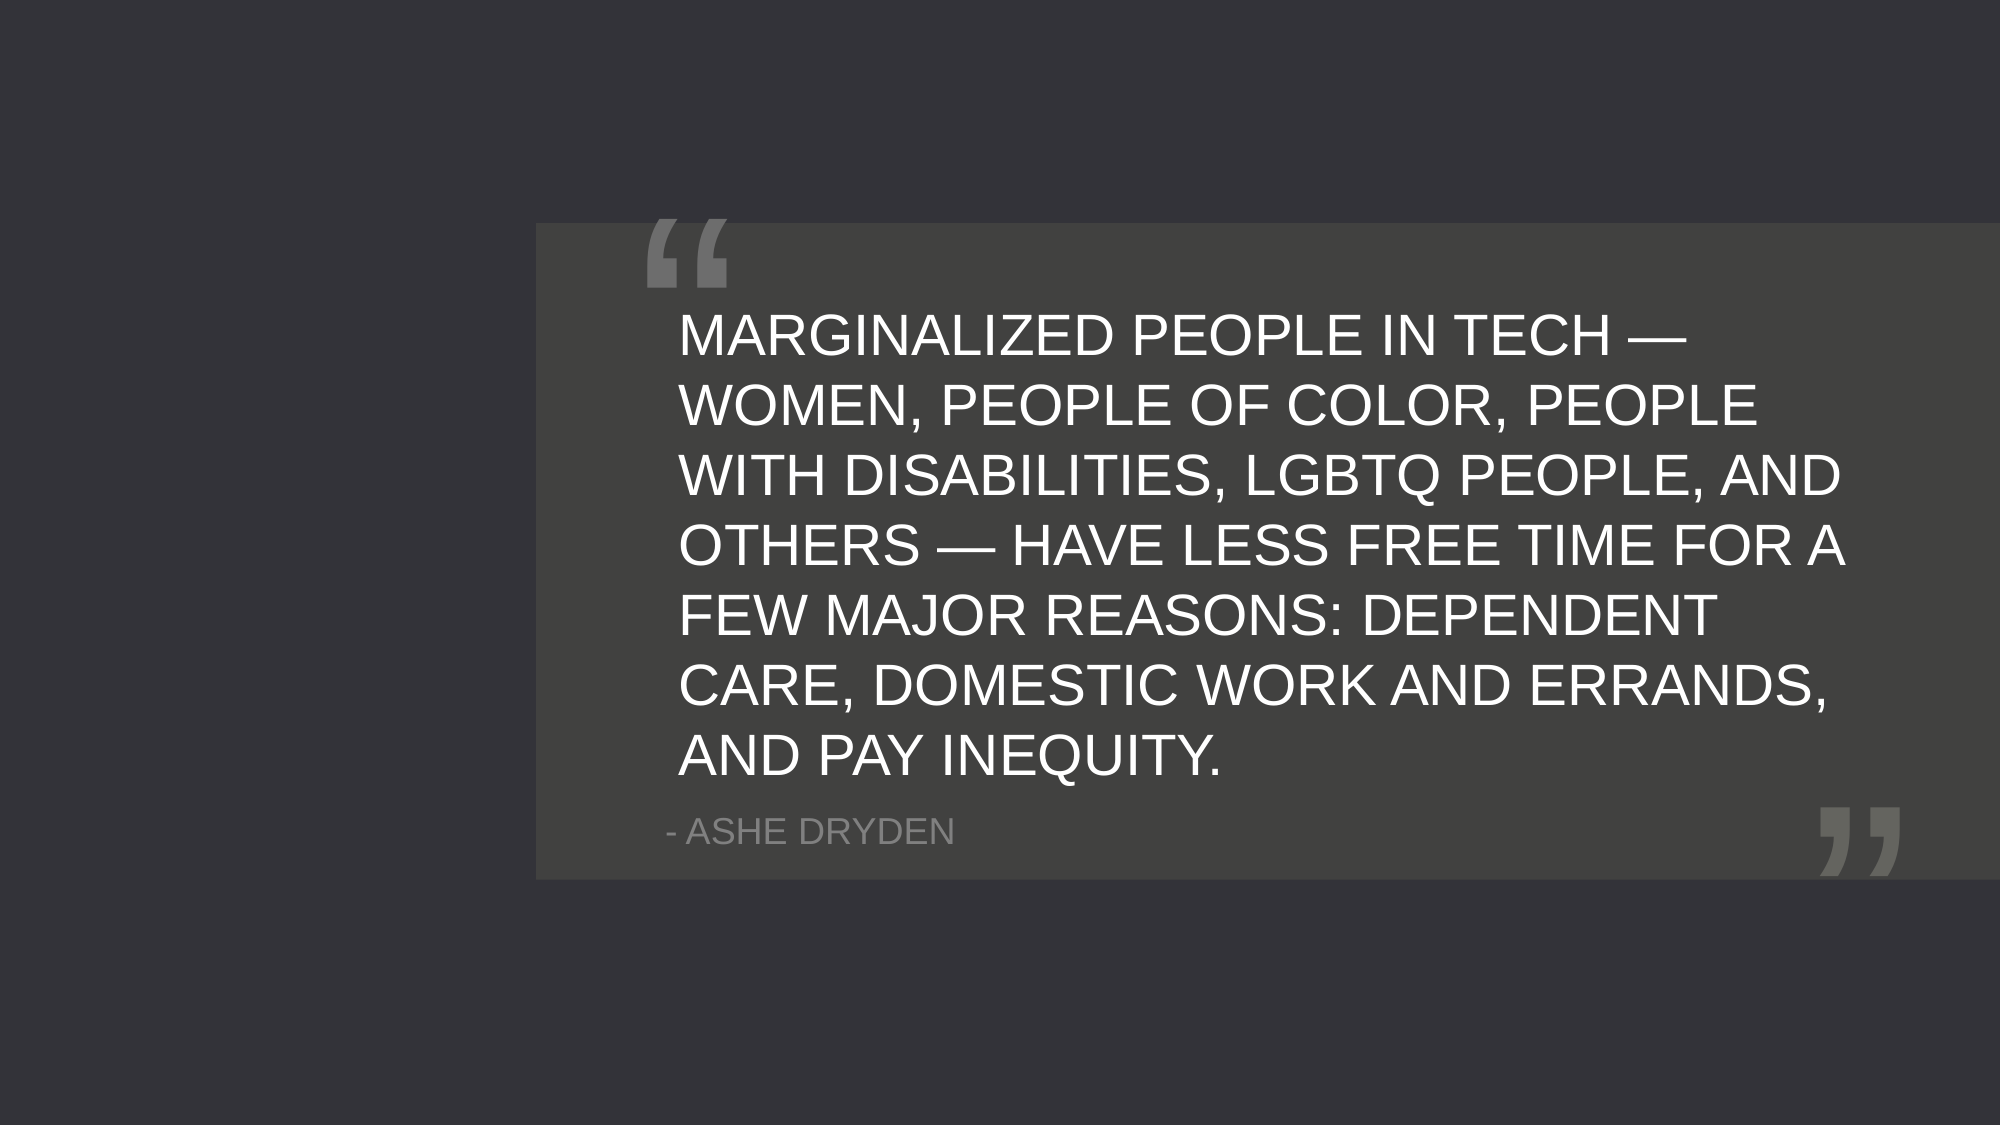

“

MARGINALIZED PEOPLE IN TECH — WOMEN, PEOPLE OF COLOR, PEOPLE WITH DISABILITIES, LGBTQ PEOPLE, AND OTHERS — HAVE LESS FREE TIME FOR A FEW MAJOR REASONS: DEPENDENT CARE, DOMESTIC WORK AND ERRANDS, AND PAY INEQUITY.
“
- ASHE DRYDEN